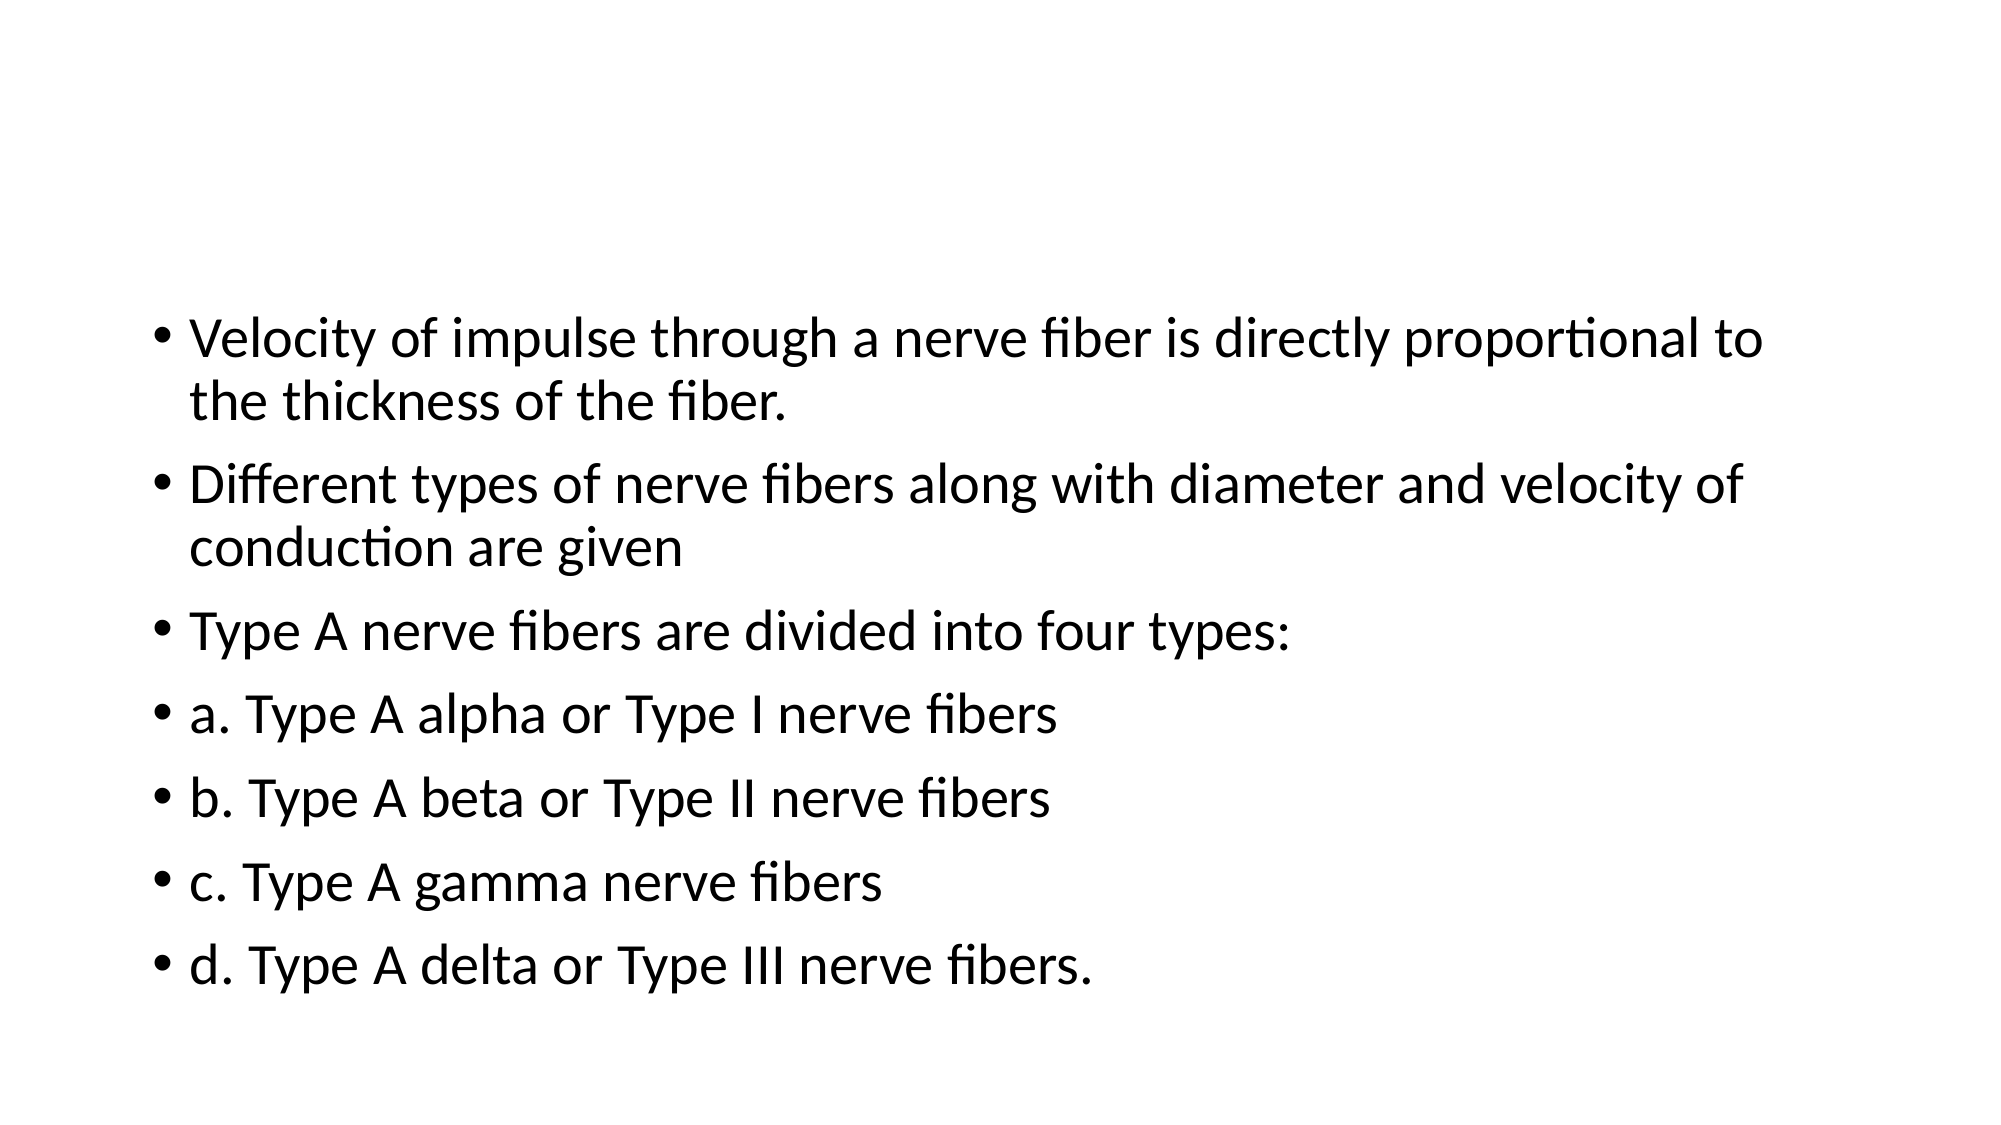

#
Velocity of impulse through a nerve fiber is directly proportional to the thickness of the fiber.
Different types of nerve fibers along with diameter and velocity of conduction are given
Type A nerve fibers are divided into four types:
a. Type A alpha or Type I nerve fibers
b. Type A beta or Type II nerve fibers
c. Type A gamma nerve fibers
d. Type A delta or Type III nerve fibers.